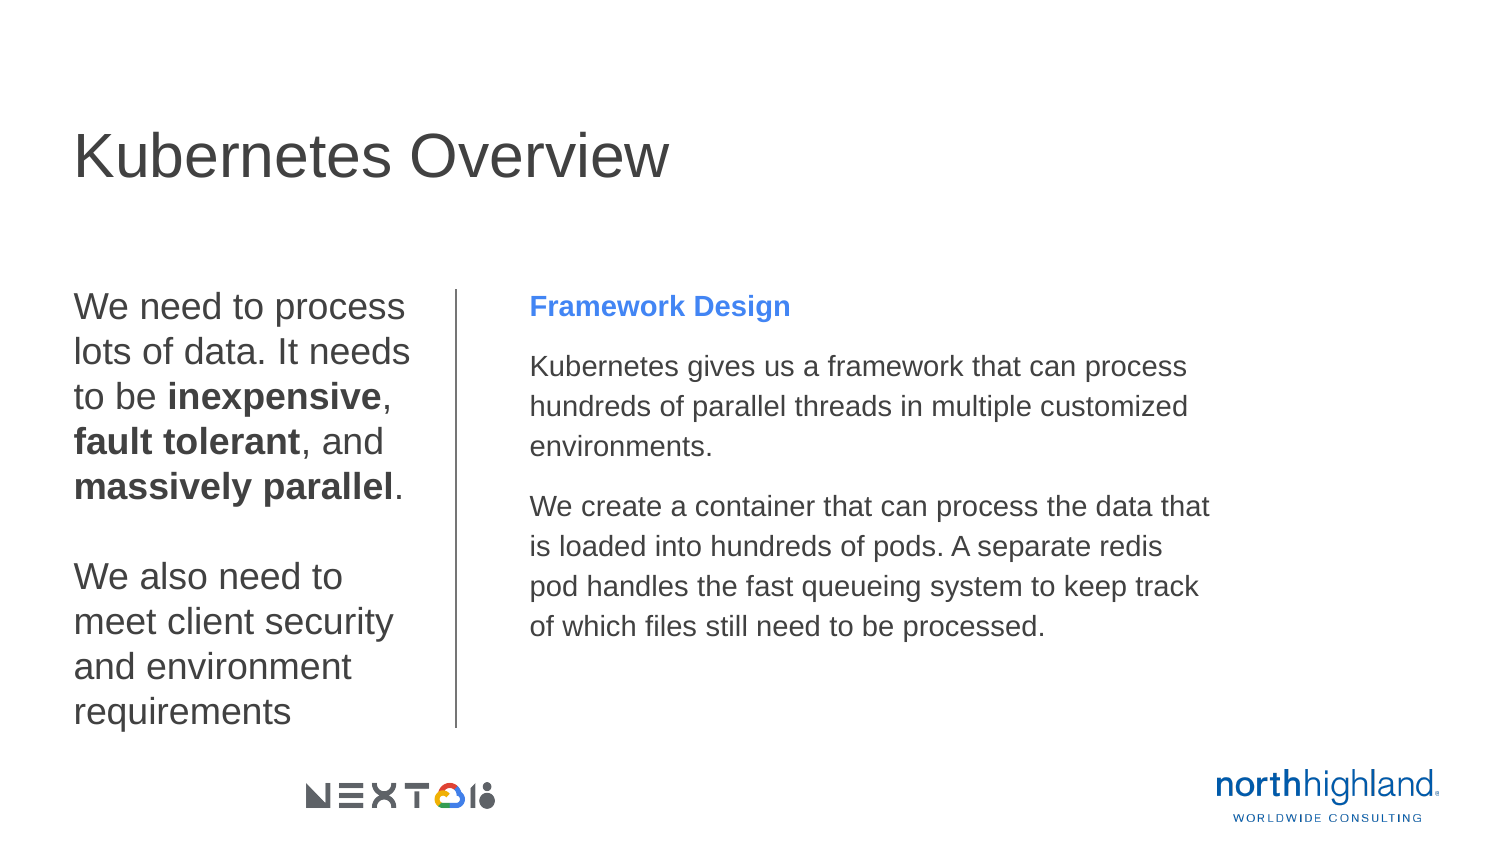

# Kubernetes Overview
We need to process lots of data. It needs to be inexpensive, fault tolerant, and massively parallel.

We also need to meet client security and environment requirements
Framework Design
Kubernetes gives us a framework that can process hundreds of parallel threads in multiple customized environments.
We create a container that can process the data that is loaded into hundreds of pods. A separate redis pod handles the fast queueing system to keep track of which files still need to be processed.